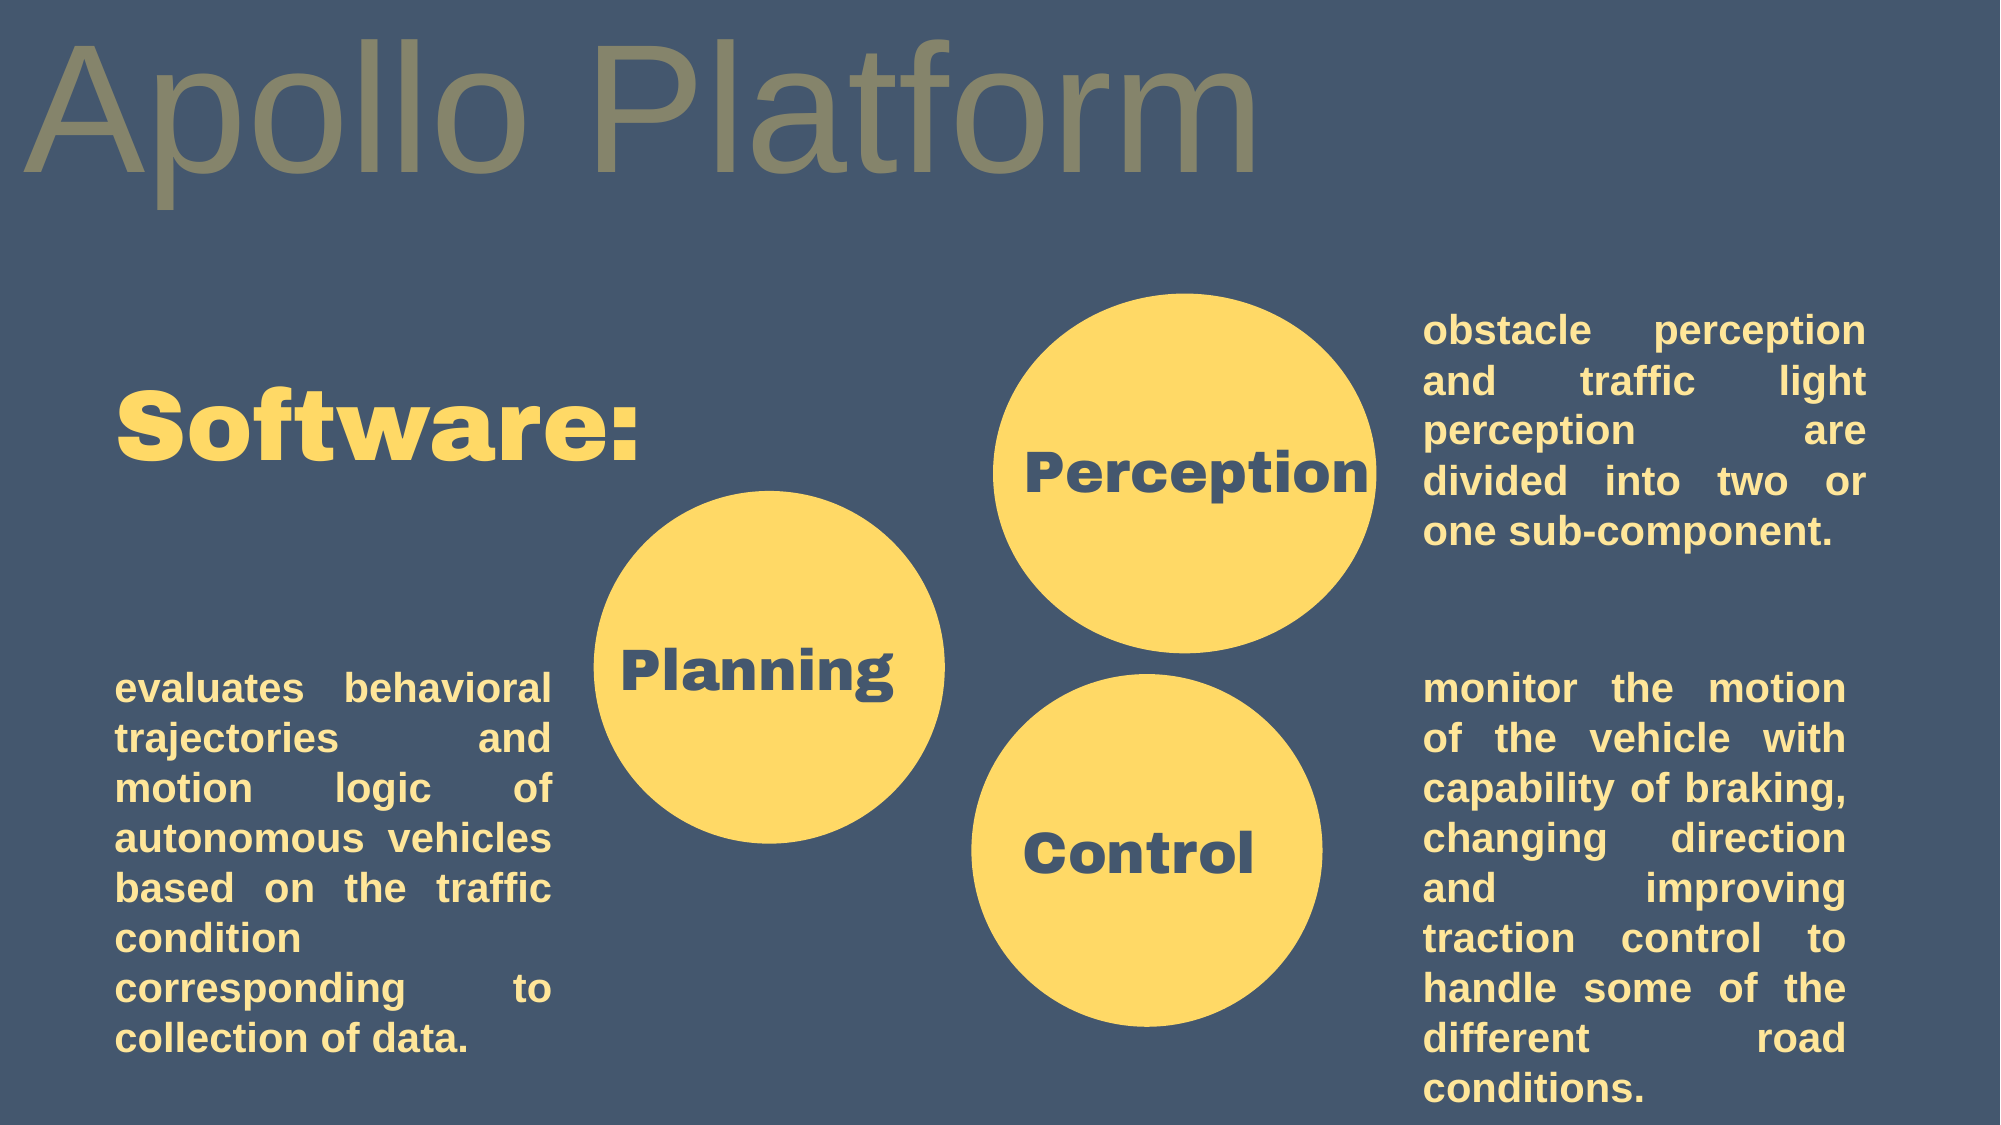

Apollo Platform

obstacle perception and traffic light perception are divided into two or one sub-component.
Software:
Perception

Planning
evaluates behavioral trajectories and motion logic of autonomous vehicles based on the traffic condition corresponding to collection of data.
monitor the motion of the vehicle with capability of braking, changing direction and improving traction control to handle some of the different road conditions.

Control